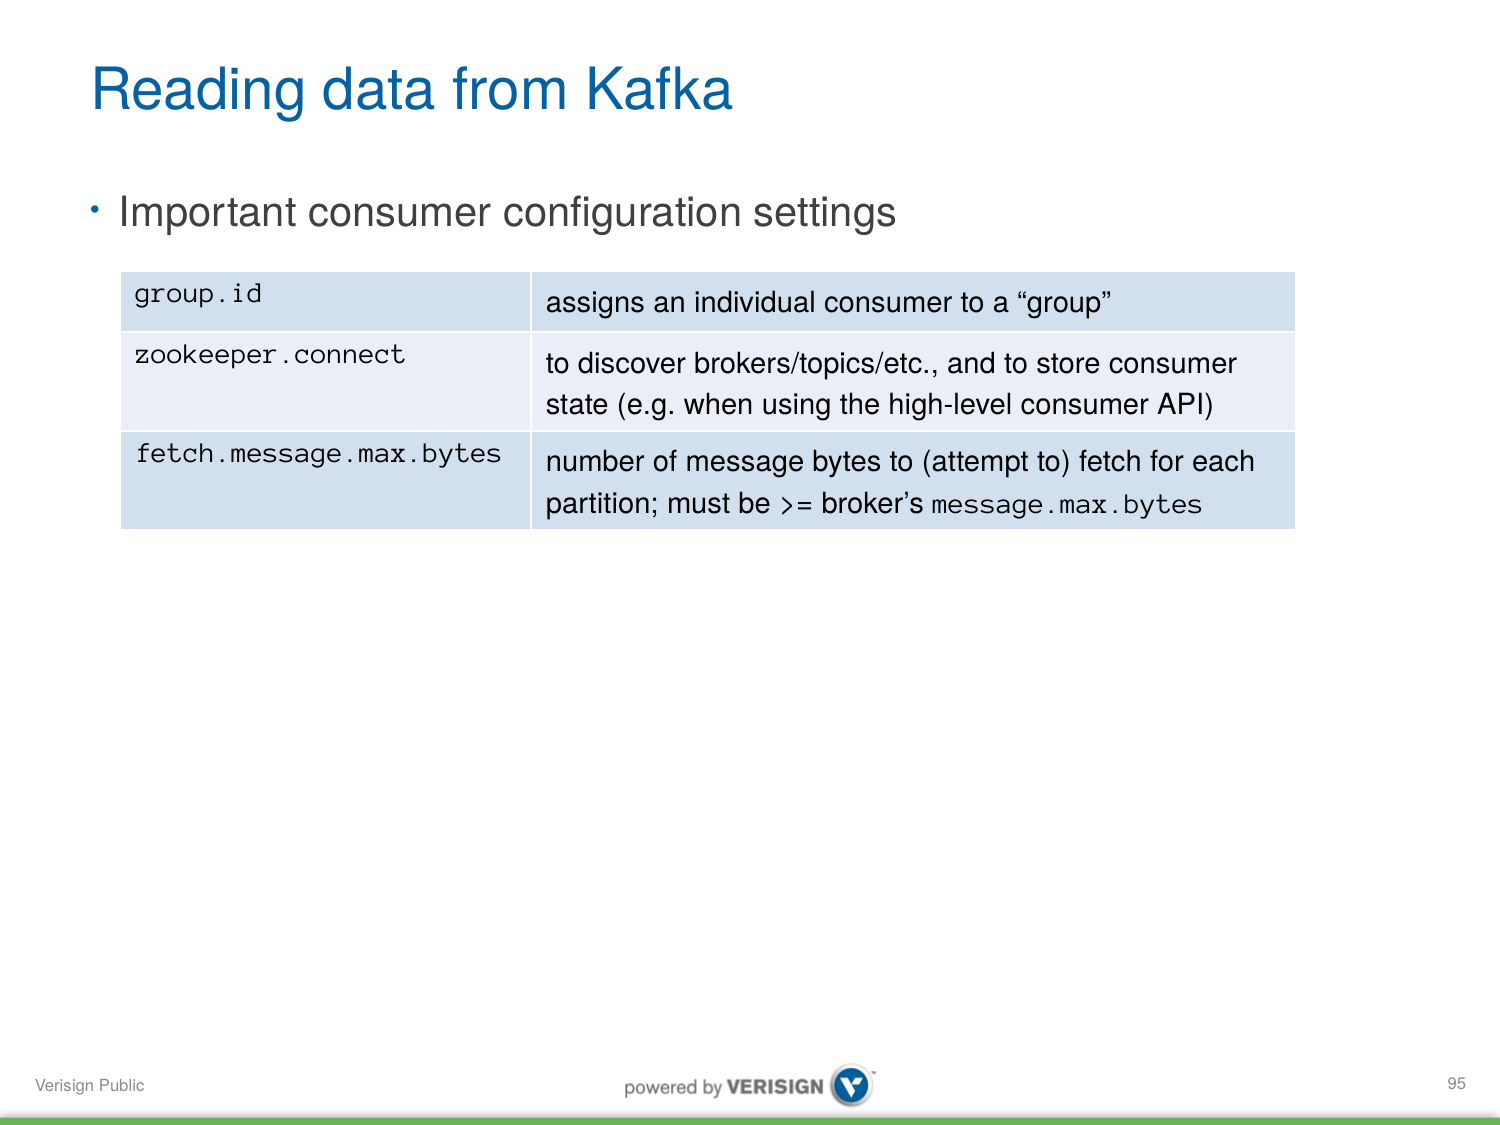

# Reading data from Kafka
Important consumer configuration settings
| group.id | assigns an individual consumer to a “group” |
| --- | --- |
| zookeeper.connect | to discover brokers/topics/etc., and to store consumer state (e.g. when using the high-level consumer API) |
| fetch.message.max.bytes | number of message bytes to (attempt to) fetch for each partition; must be >= broker’s message.max.bytes |
95